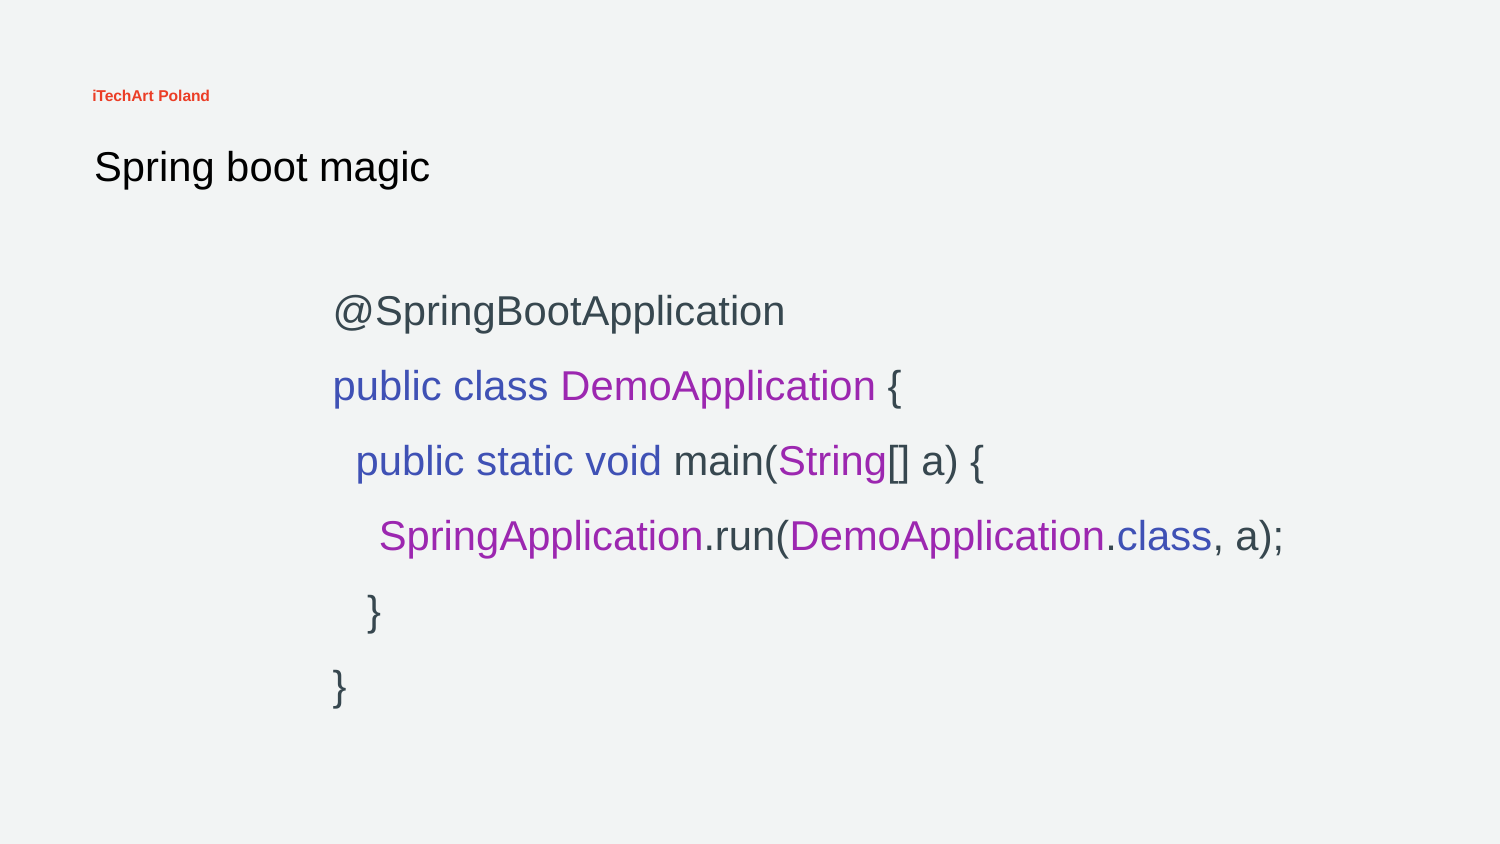

iTechArt Poland
# Spring boot magic
@SpringBootApplication
public class DemoApplication {
  public static void main(String[] a) {
    SpringApplication.run(DemoApplication.class, a);
   }
}